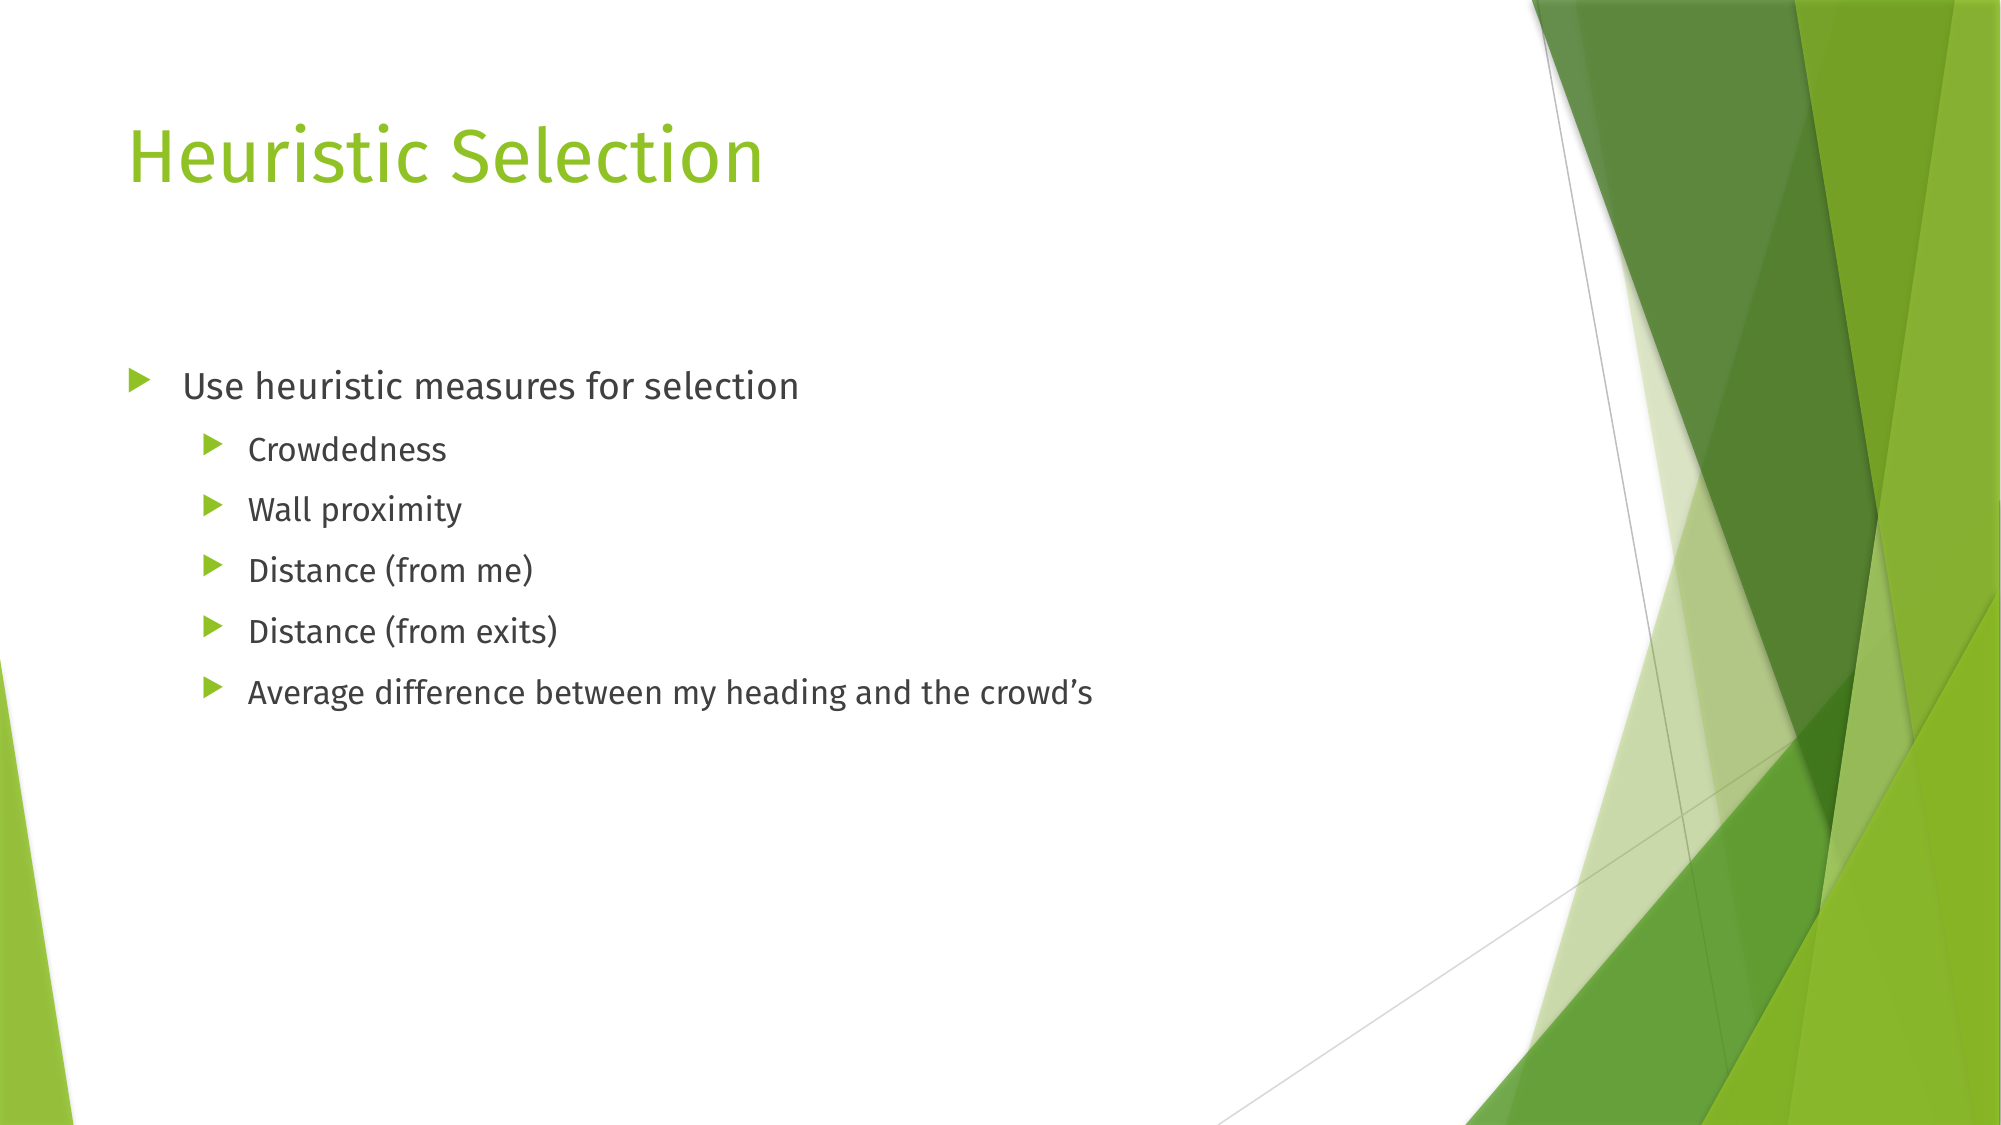

# Heuristic Selection
Use heuristic measures for selection
Crowdedness
Wall proximity
Distance (from me)
Distance (from exits)
Average difference between my heading and the crowd’s